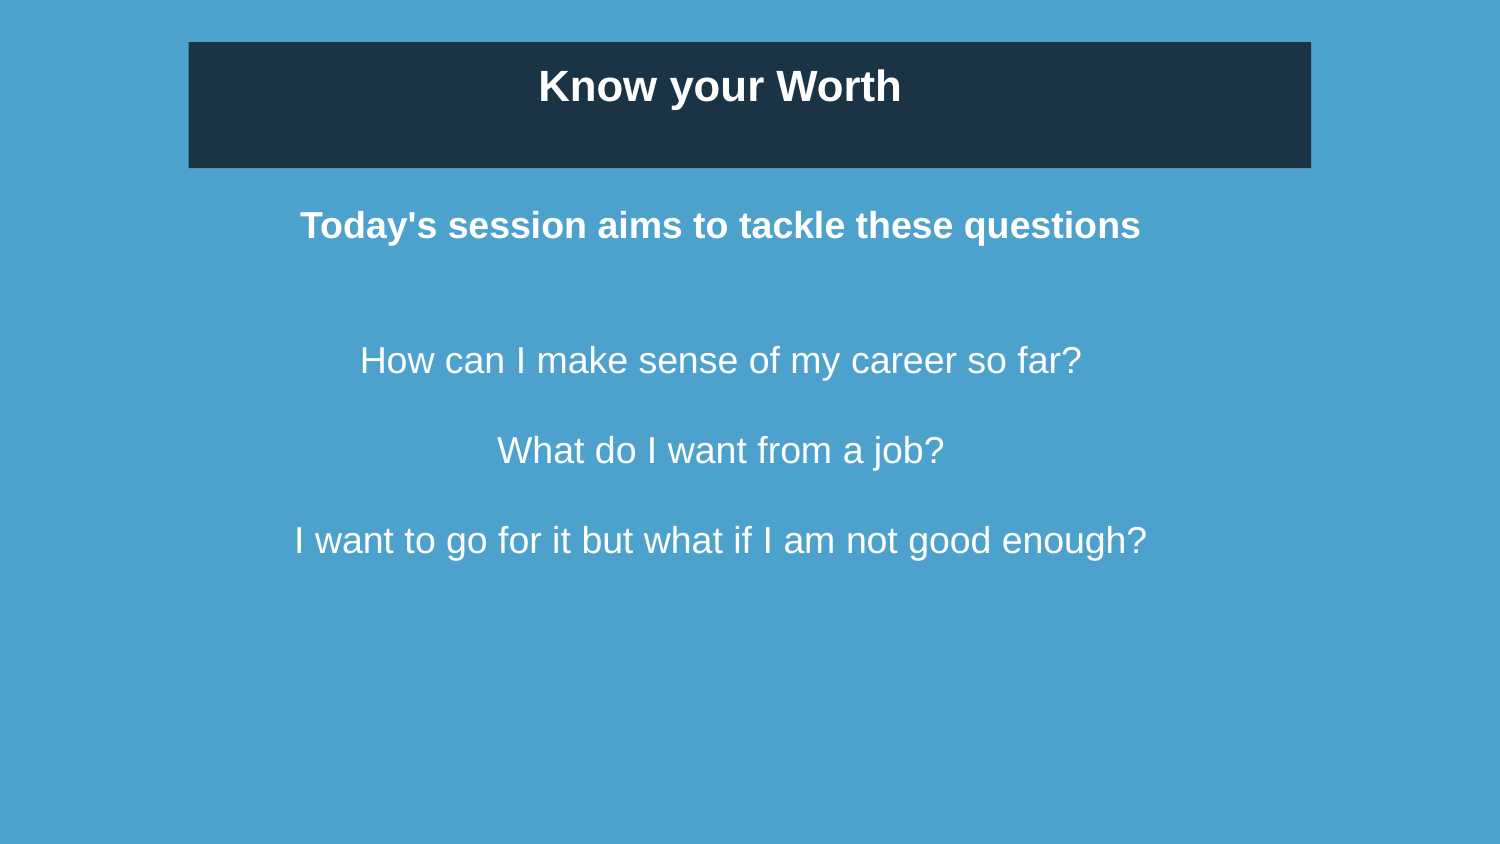

Know your Worth

Today's session aims to tackle these questions

How can I make sense of my career so far?

What do I want from a job?

I want to go for it but what if I am not good enough?